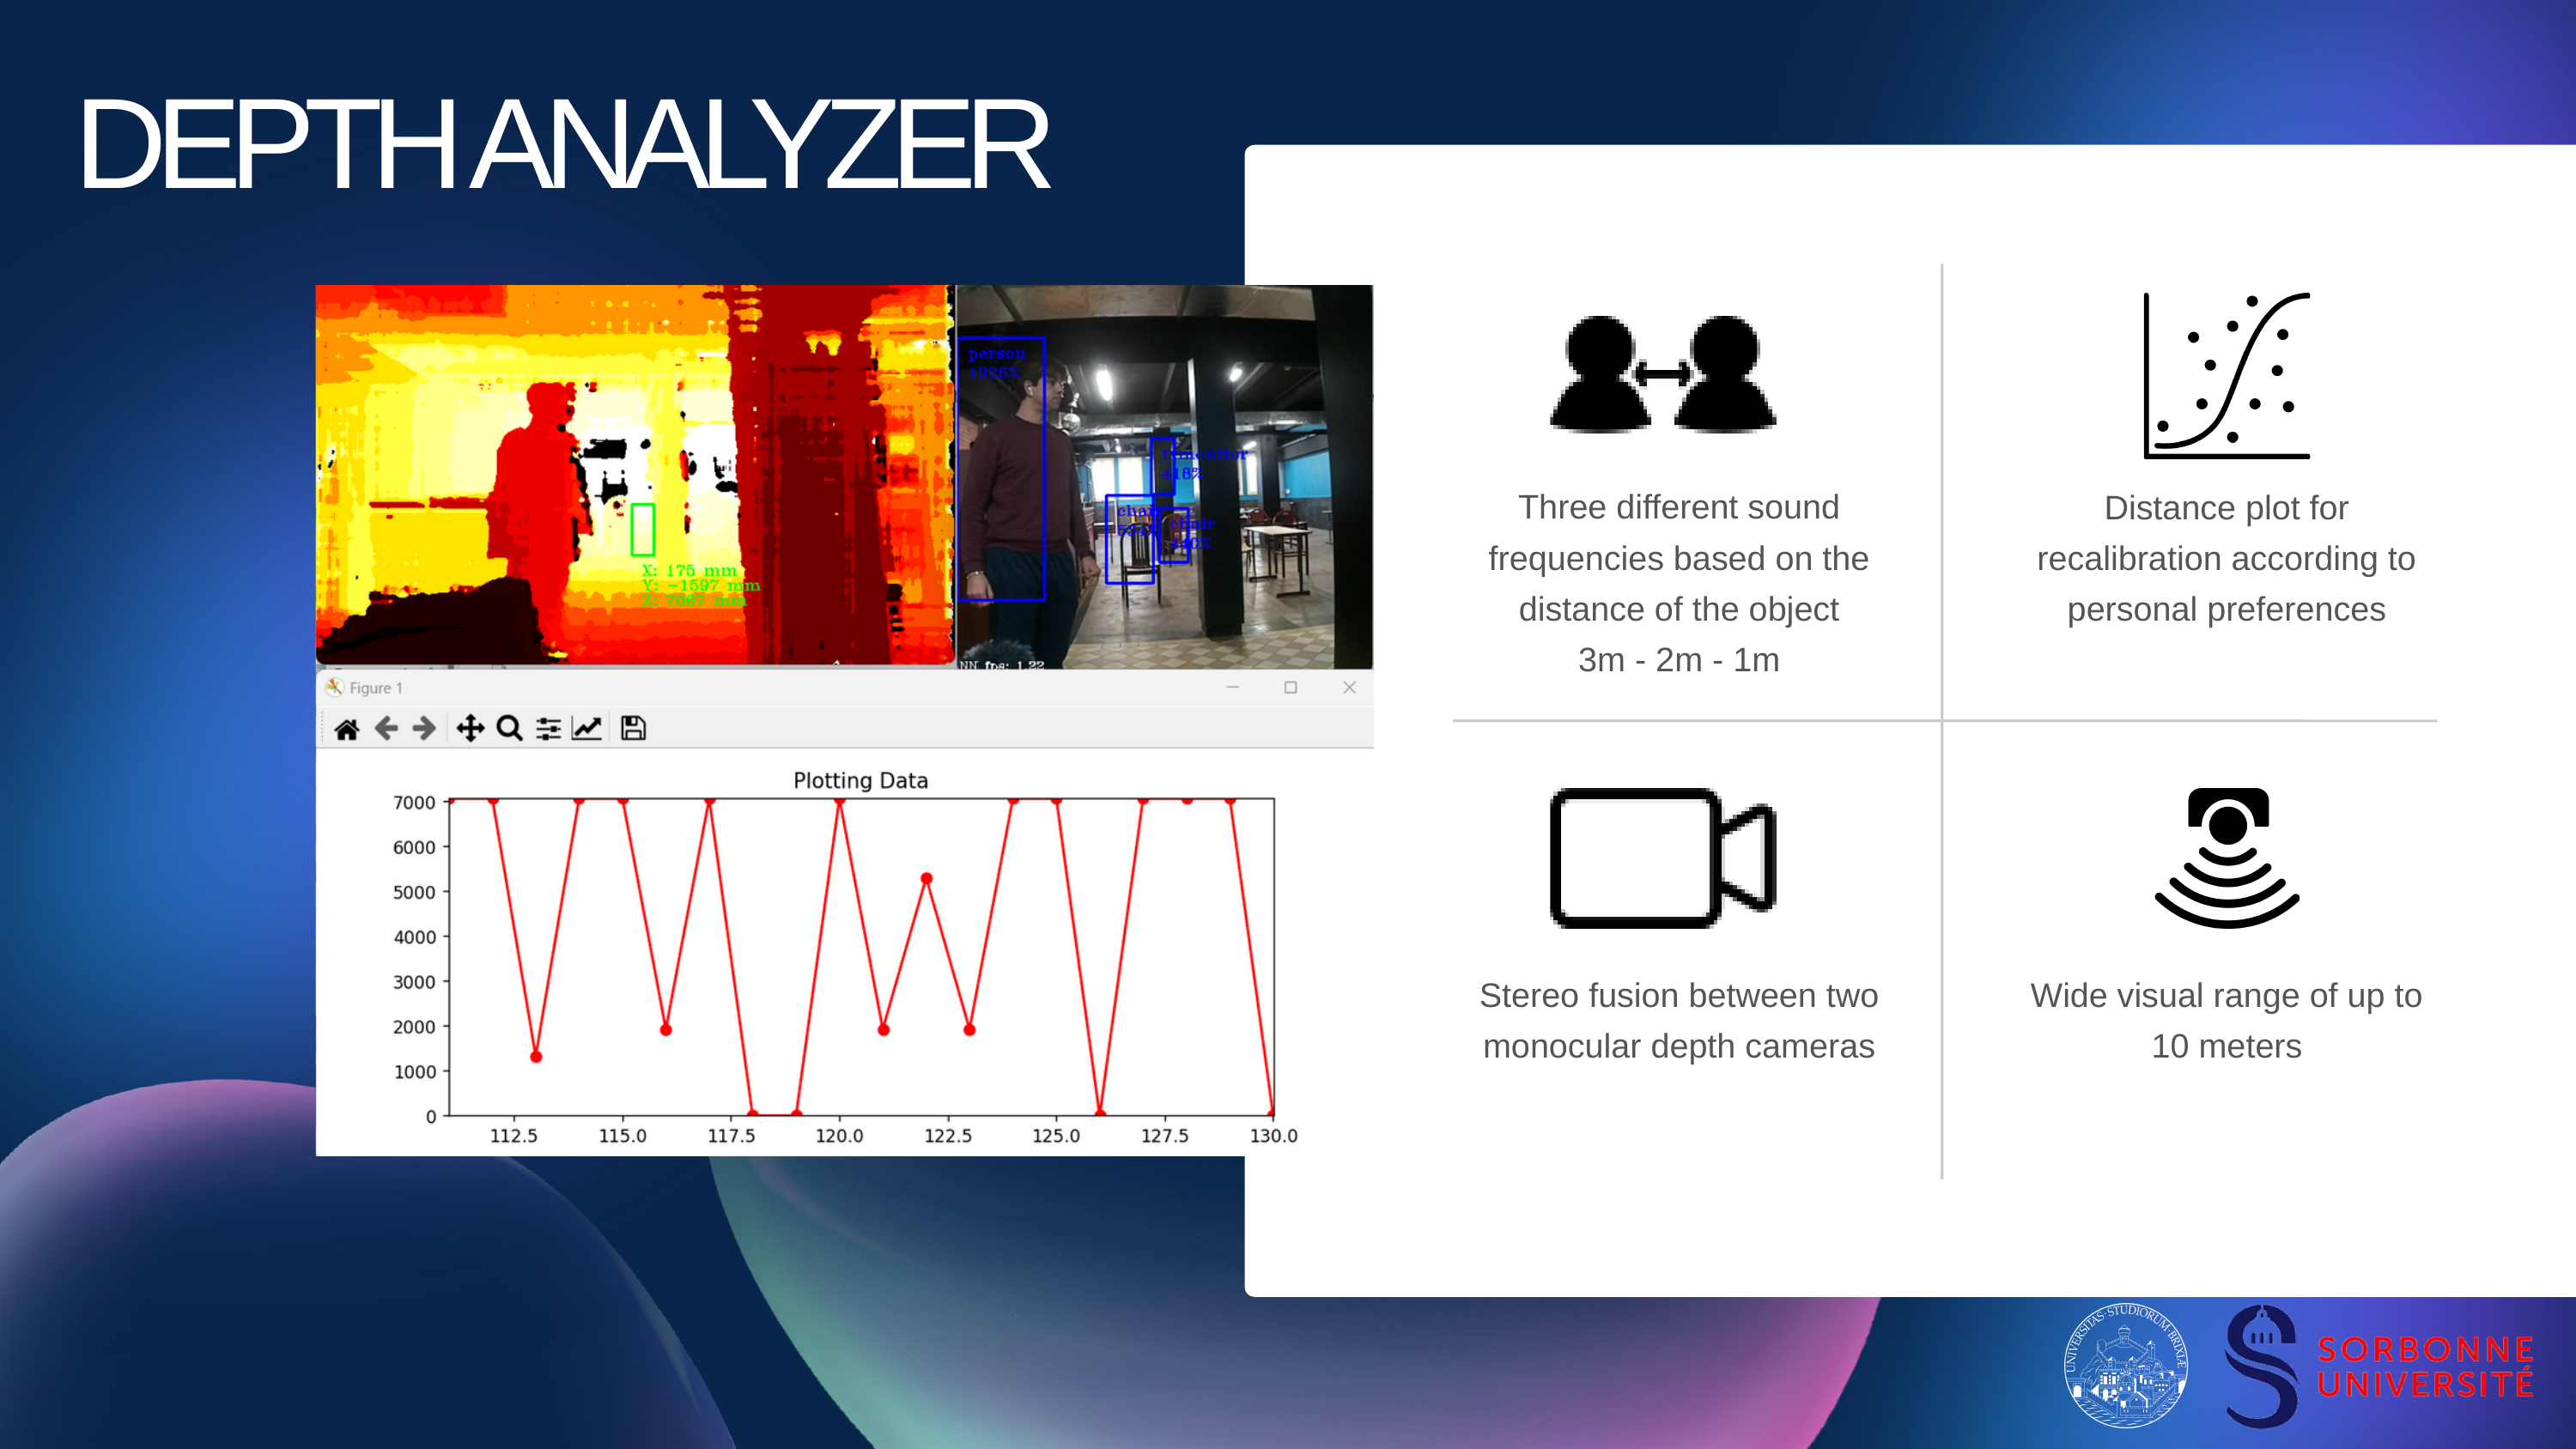

DEPTH ANALYZER

Three different sound frequencies based on the distance of the object
3m - 2m - 1m
Distance plot for recalibration according to personal preferences

Stereo fusion between two monocular depth cameras
Wide visual range of up to 10 meters